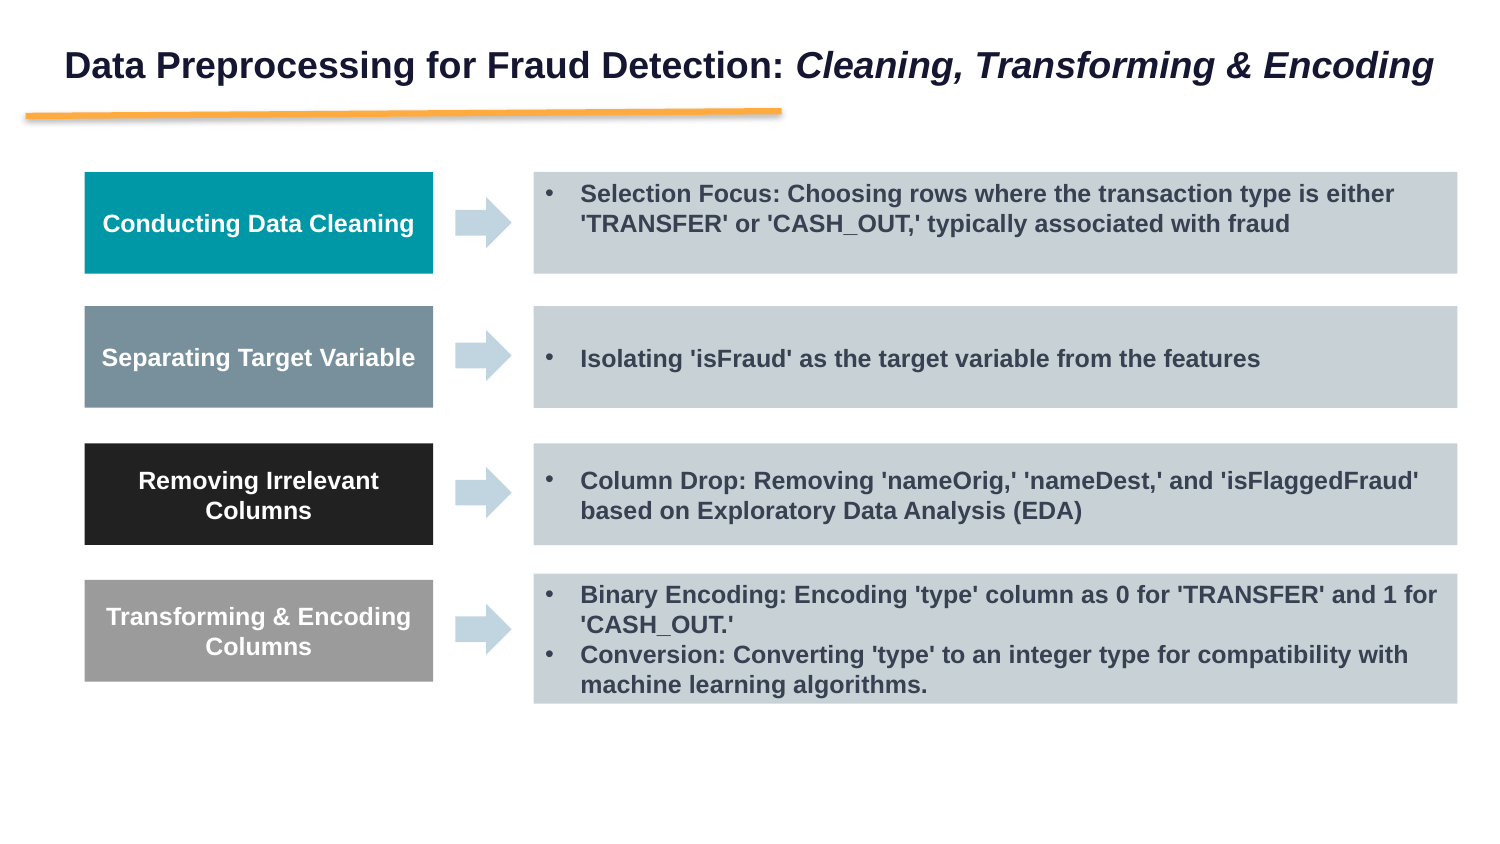

Data Preprocessing for Fraud Detection: Cleaning, Transforming & Encoding
Selection Focus: Choosing rows where the transaction type is either 'TRANSFER' or 'CASH_OUT,' typically associated with fraud
Conducting Data Cleaning

Separating Target Variable
Isolating 'isFraud' as the target variable from the features

Removing Irrelevant Columns
Column Drop: Removing 'nameOrig,' 'nameDest,' and 'isFlaggedFraud' based on Exploratory Data Analysis (EDA)

Binary Encoding: Encoding 'type' column as 0 for 'TRANSFER' and 1 for 'CASH_OUT.'
Conversion: Converting 'type' to an integer type for compatibility with machine learning algorithms.
Transforming & Encoding Columns